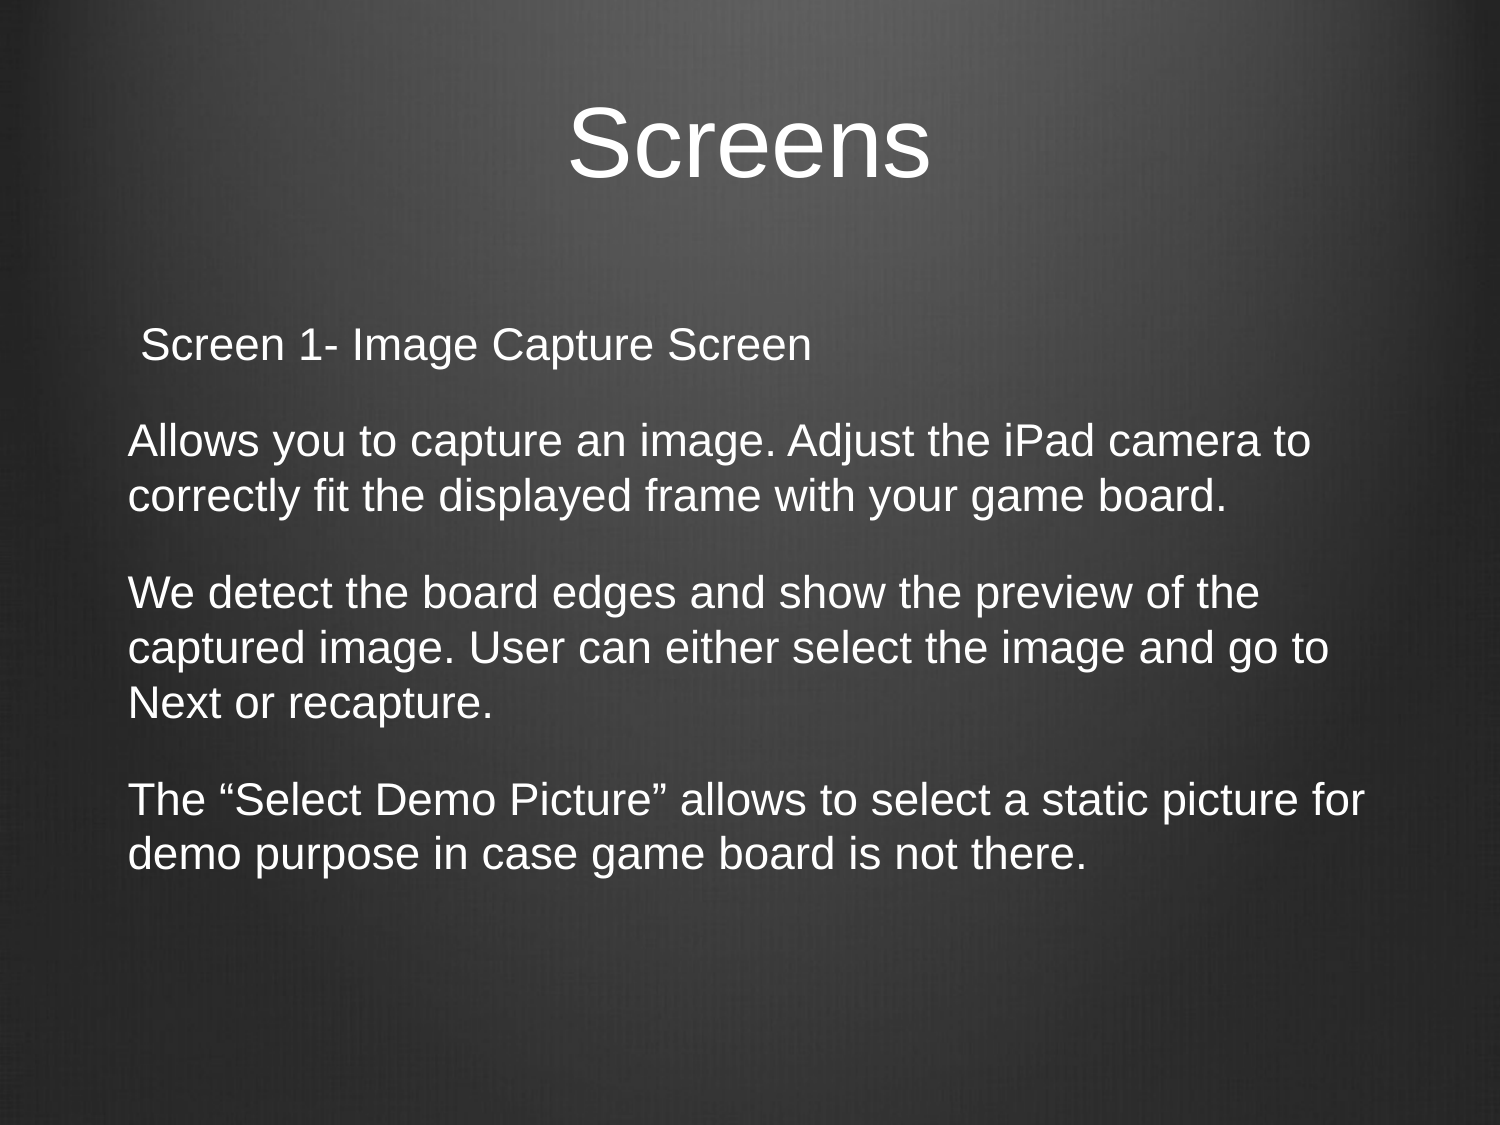

# Screens
 Screen 1- Image Capture Screen
Allows you to capture an image. Adjust the iPad camera to correctly fit the displayed frame with your game board.
We detect the board edges and show the preview of the captured image. User can either select the image and go to Next or recapture.
The “Select Demo Picture” allows to select a static picture for demo purpose in case game board is not there.